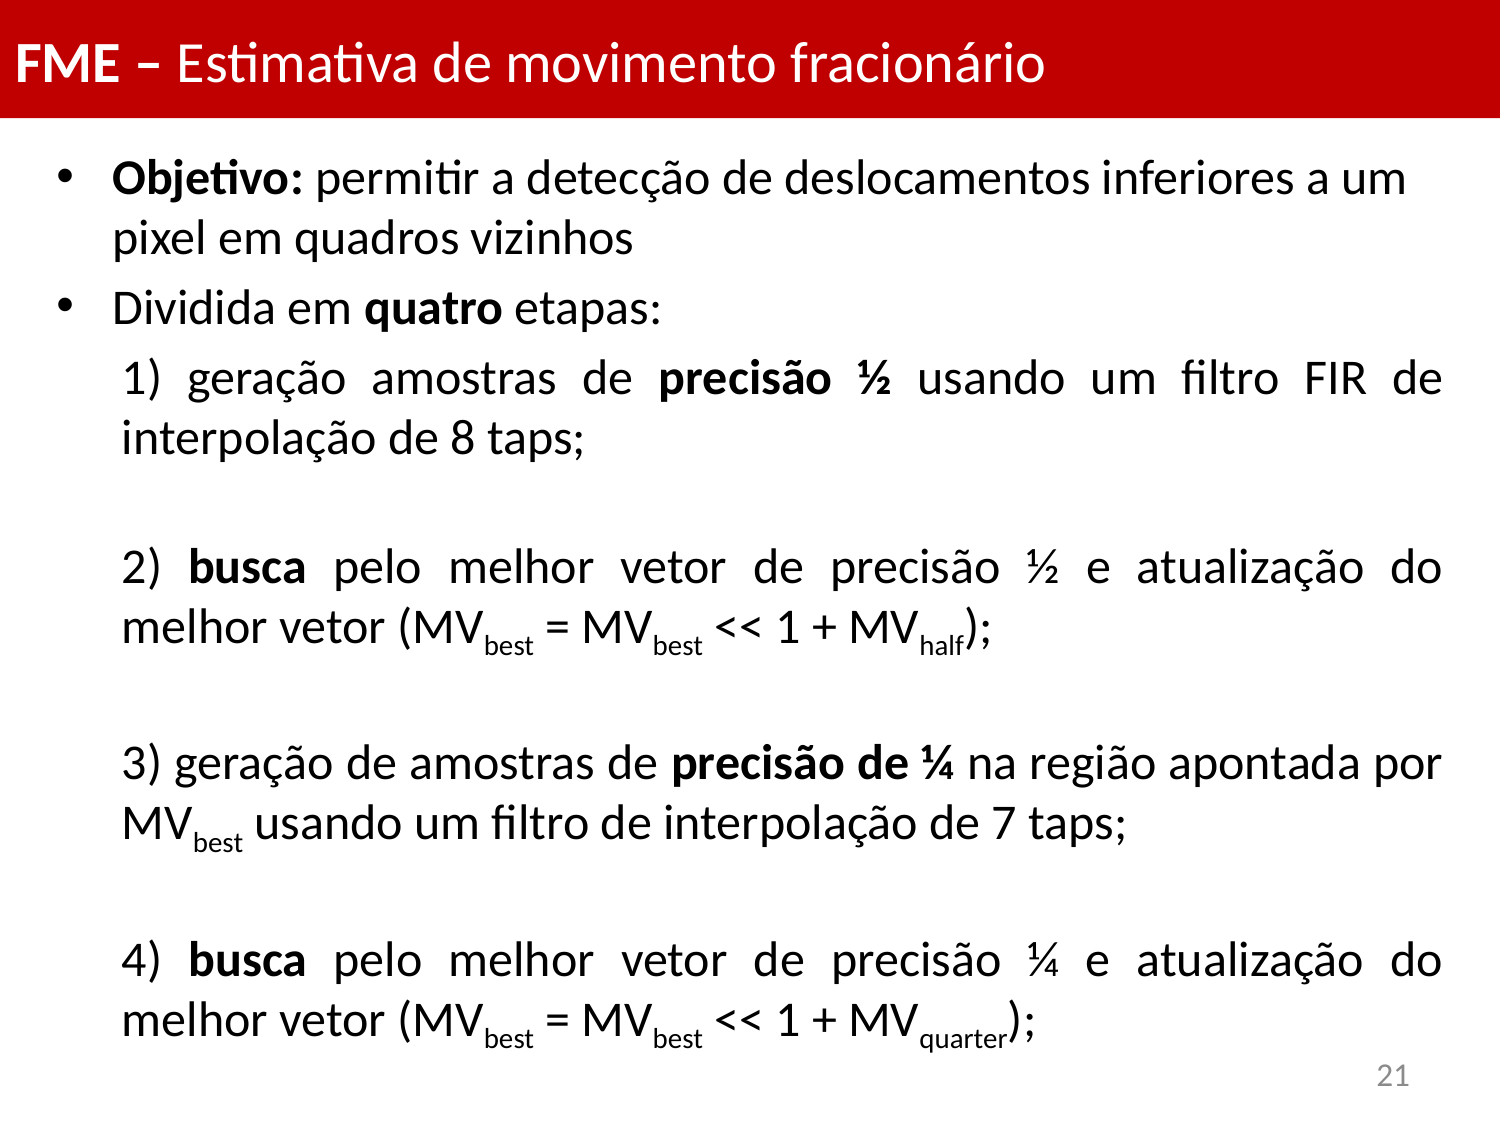

# FME – Estimativa de movimento fracionário
Objetivo: permitir a detecção de deslocamentos inferiores a um pixel em quadros vizinhos
Dividida em quatro etapas:
1) geração amostras de precisão ½ usando um filtro FIR de interpolação de 8 taps;

2) busca pelo melhor vetor de precisão ½ e atualização do melhor vetor (MVbest = MVbest << 1 + MVhalf);

3) geração de amostras de precisão de ¼ na região apontada por MVbest usando um filtro de interpolação de 7 taps;

4) busca pelo melhor vetor de precisão ¼ e atualização do melhor vetor (MVbest = MVbest << 1 + MVquarter);

21